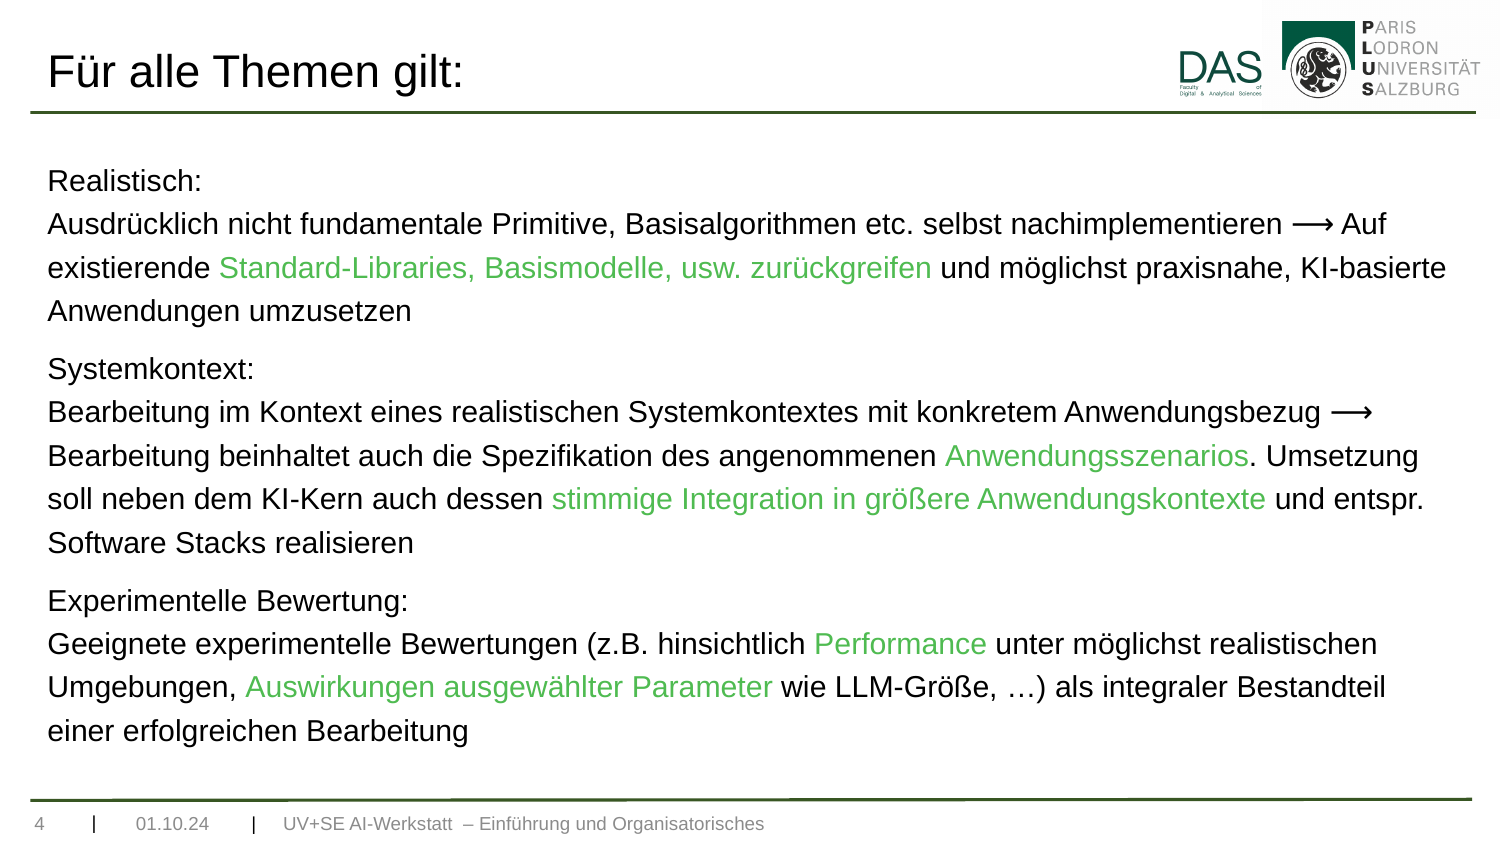

# Für alle Themen gilt:
Realistisch:
Ausdrücklich nicht fundamentale Primitive, Basisalgorithmen etc. selbst nachimplementieren ⟶ Auf existierende Standard-Libraries, Basismodelle, usw. zurückgreifen und möglichst praxisnahe, KI-basierte Anwendungen umzusetzen
Systemkontext:
Bearbeitung im Kontext eines realistischen Systemkontextes mit konkretem Anwendungsbezug ⟶ Bearbeitung beinhaltet auch die Spezifikation des angenommenen Anwendungsszenarios. Umsetzung soll neben dem KI-Kern auch dessen stimmige Integration in größere Anwendungskontexte und entspr. Software Stacks realisieren
Experimentelle Bewertung:
Geeignete experimentelle Bewertungen (z.B. hinsichtlich Performance unter möglichst realistischen Umgebungen, Auswirkungen ausgewählter Parameter wie LLM-Größe, …) als integraler Bestandteil einer erfolgreichen Bearbeitung
4
01.10.24
UV+SE AI-Werkstatt  – Einführung und Organisatorisches